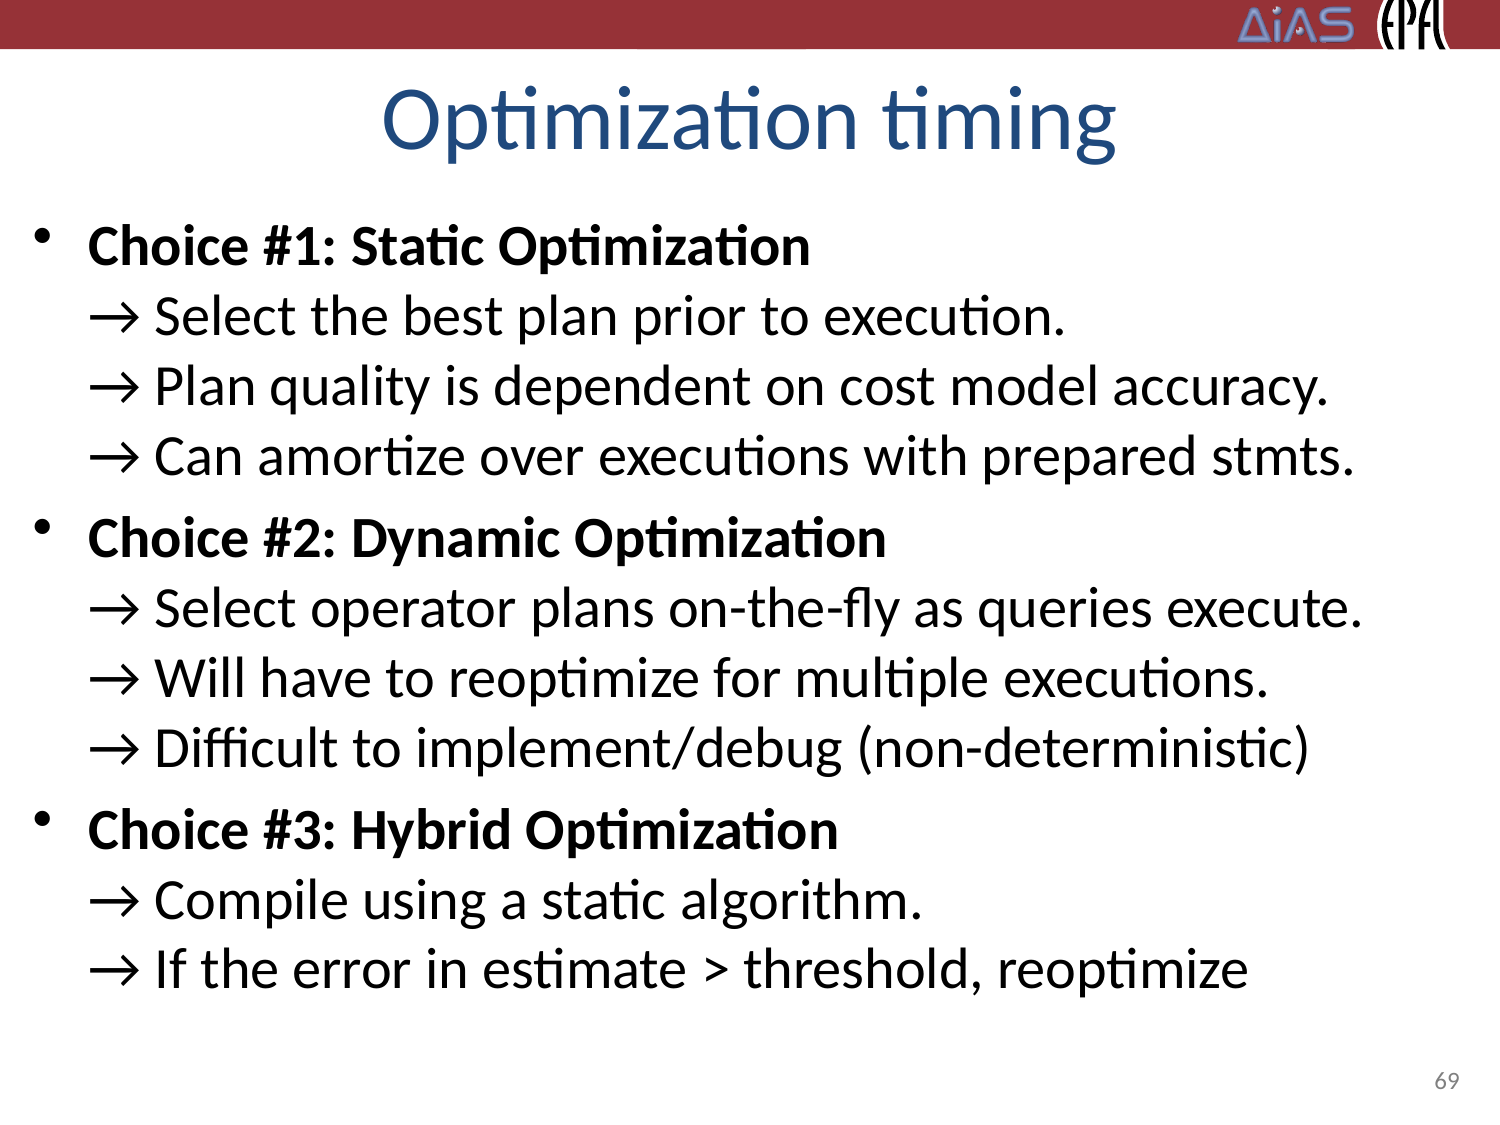

# Optimization timing
Choice #1: Static Optimization
→ Select the best plan prior to execution.
→ Plan quality is dependent on cost model accuracy.
→ Can amortize over executions with prepared stmts.
Choice #2: Dynamic Optimization
→ Select operator plans on-the-fly as queries execute.
→ Will have to reoptimize for multiple executions.
→ Difficult to implement/debug (non-deterministic)
Choice #3: Hybrid Optimization
→ Compile using a static algorithm.
→ If the error in estimate > threshold, reoptimize
69